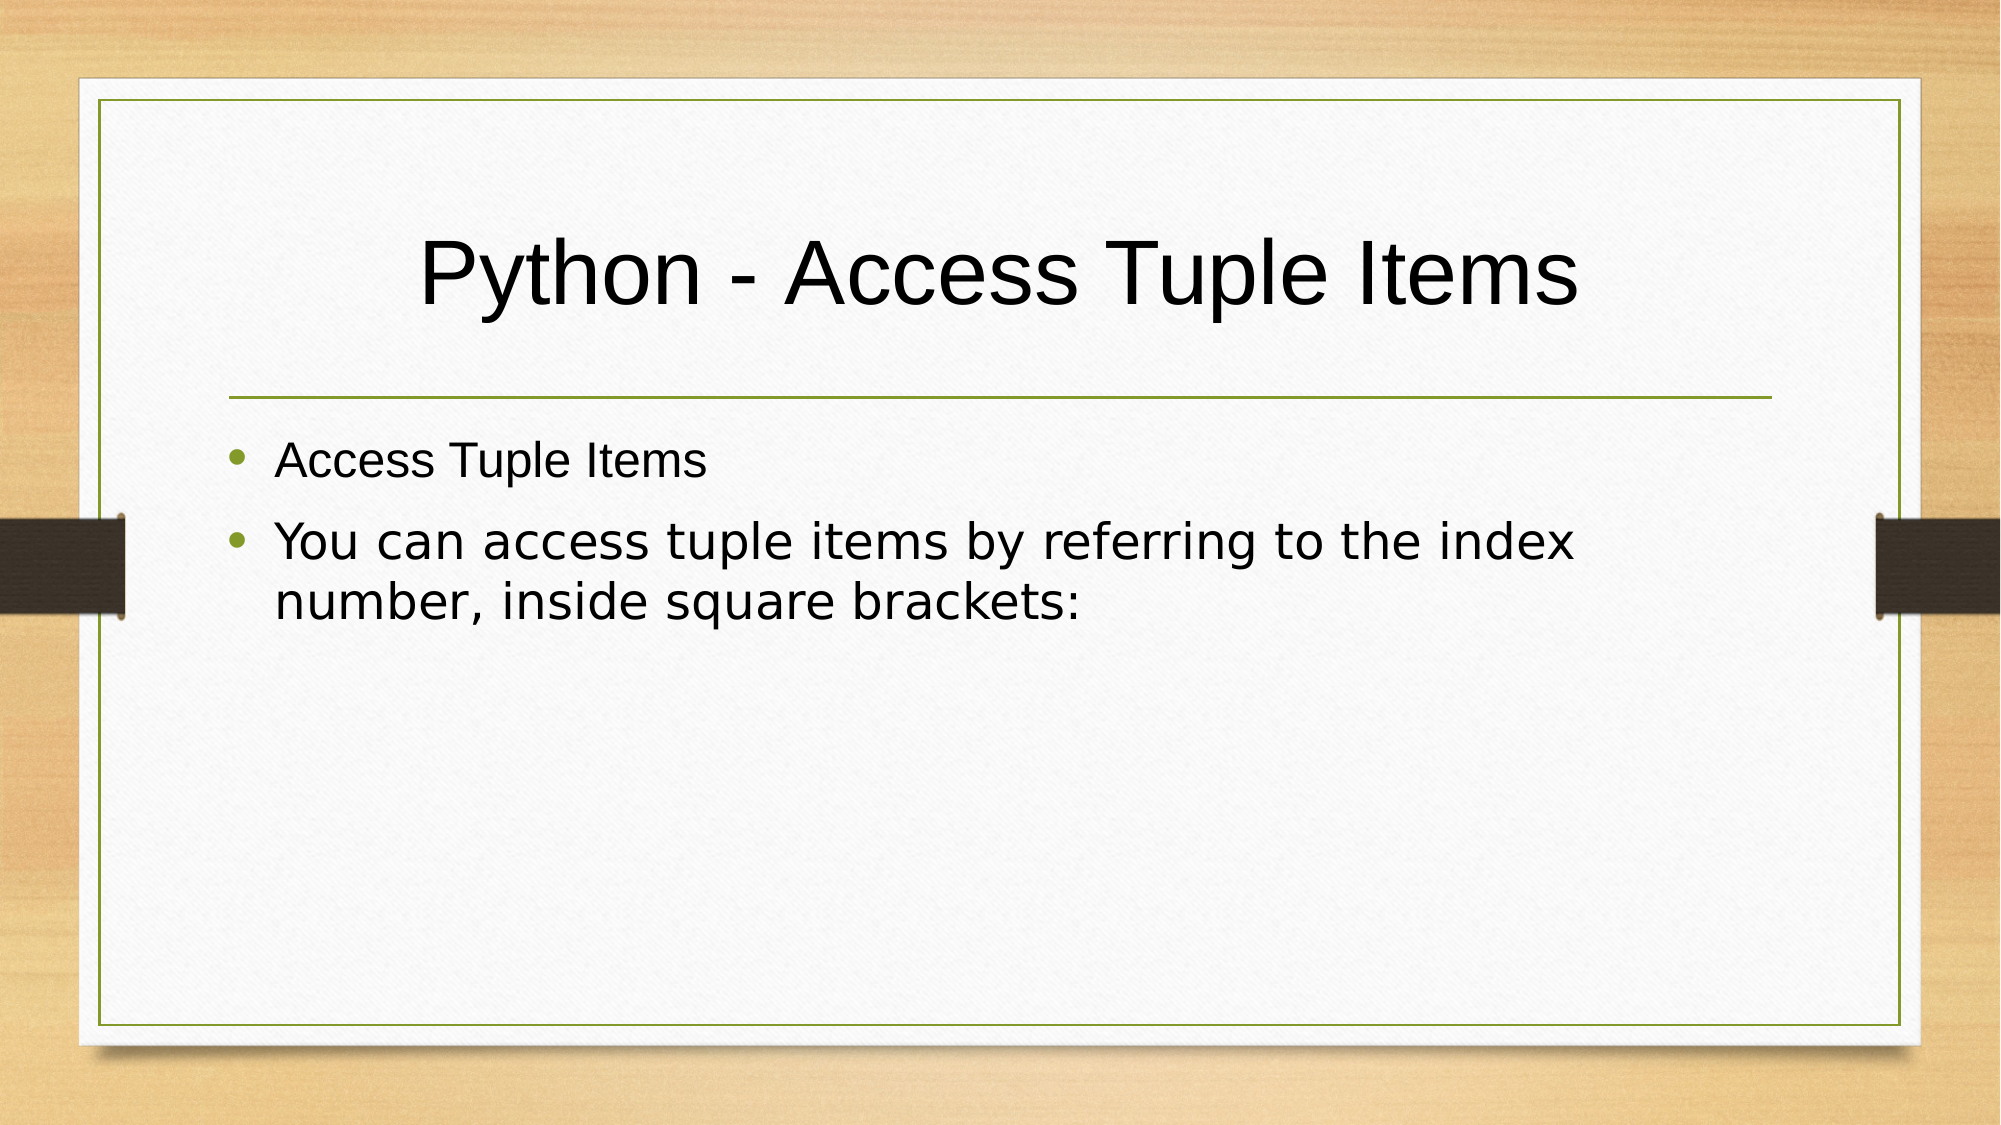

# Python - Access Tuple Items
Access Tuple Items
You can access tuple items by referring to the index number, inside square brackets: